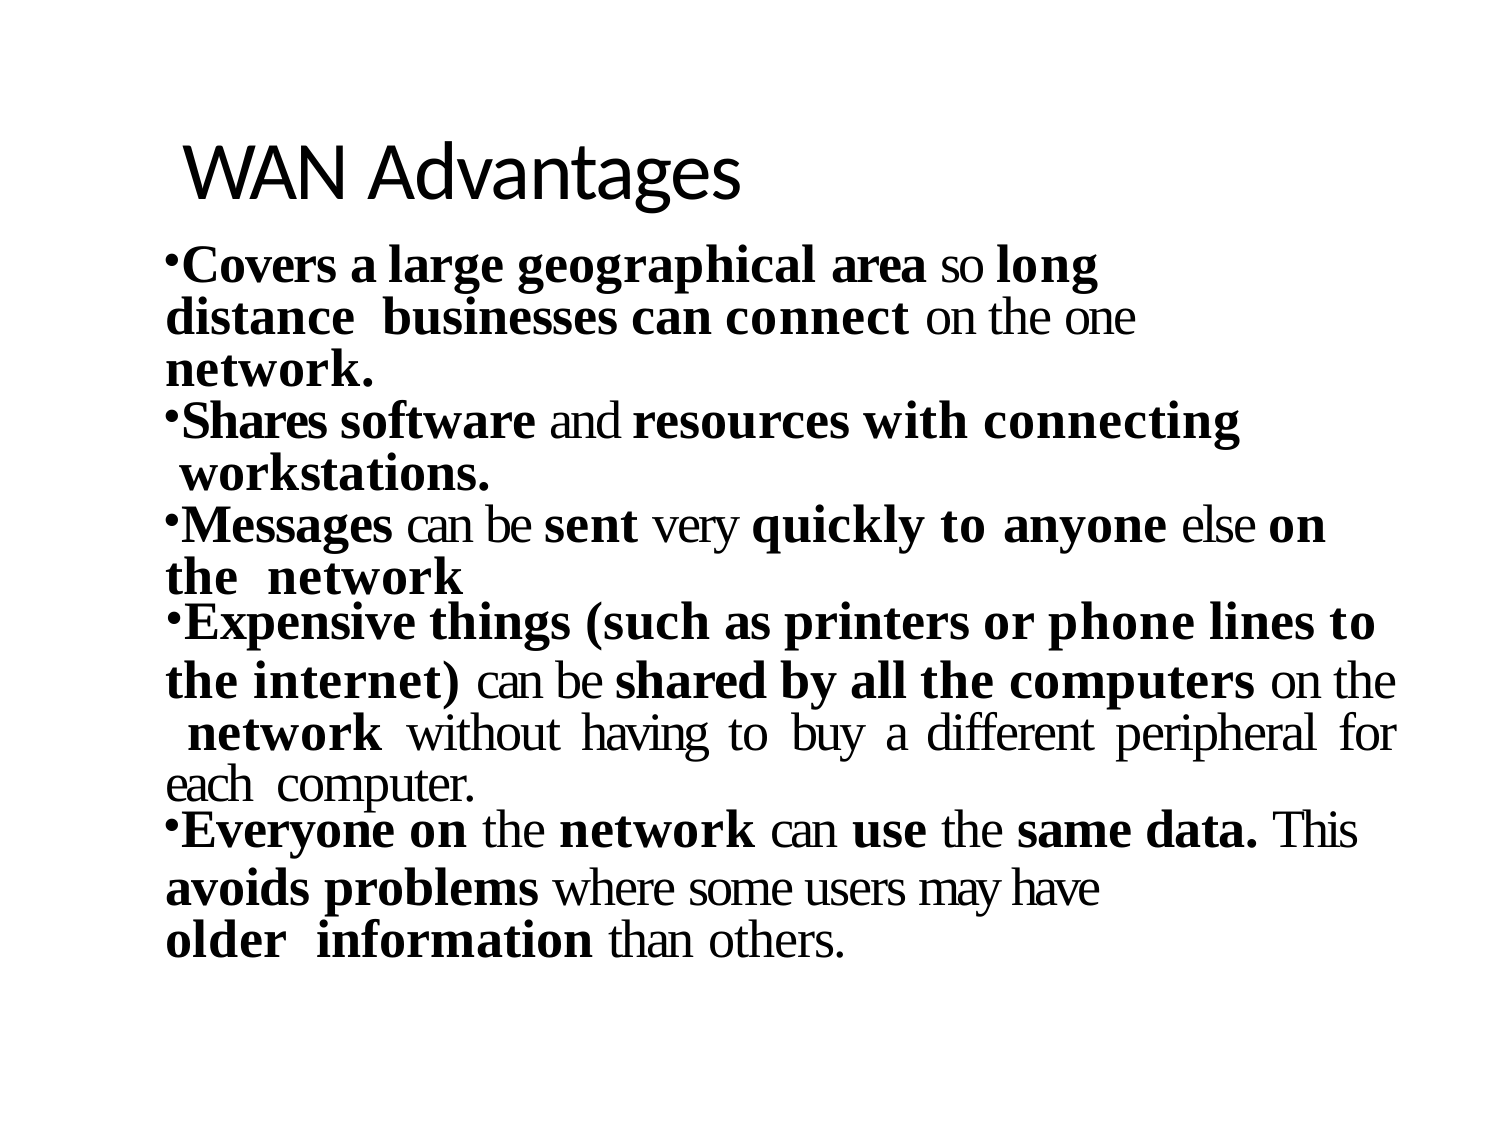

# WAN Advantages
Covers a large geographical area so long distance  businesses can connect on the one network.
Shares software and resources with connecting  workstations.
Messages can be sent very quickly to anyone else on the  network
Expensive things (such as printers or phone lines to
the internet) can be shared by all the computers on the  network without having to buy a different peripheral for each  computer.
Everyone on the network can use the same data. This
avoids problems where some users may have older  information than others.